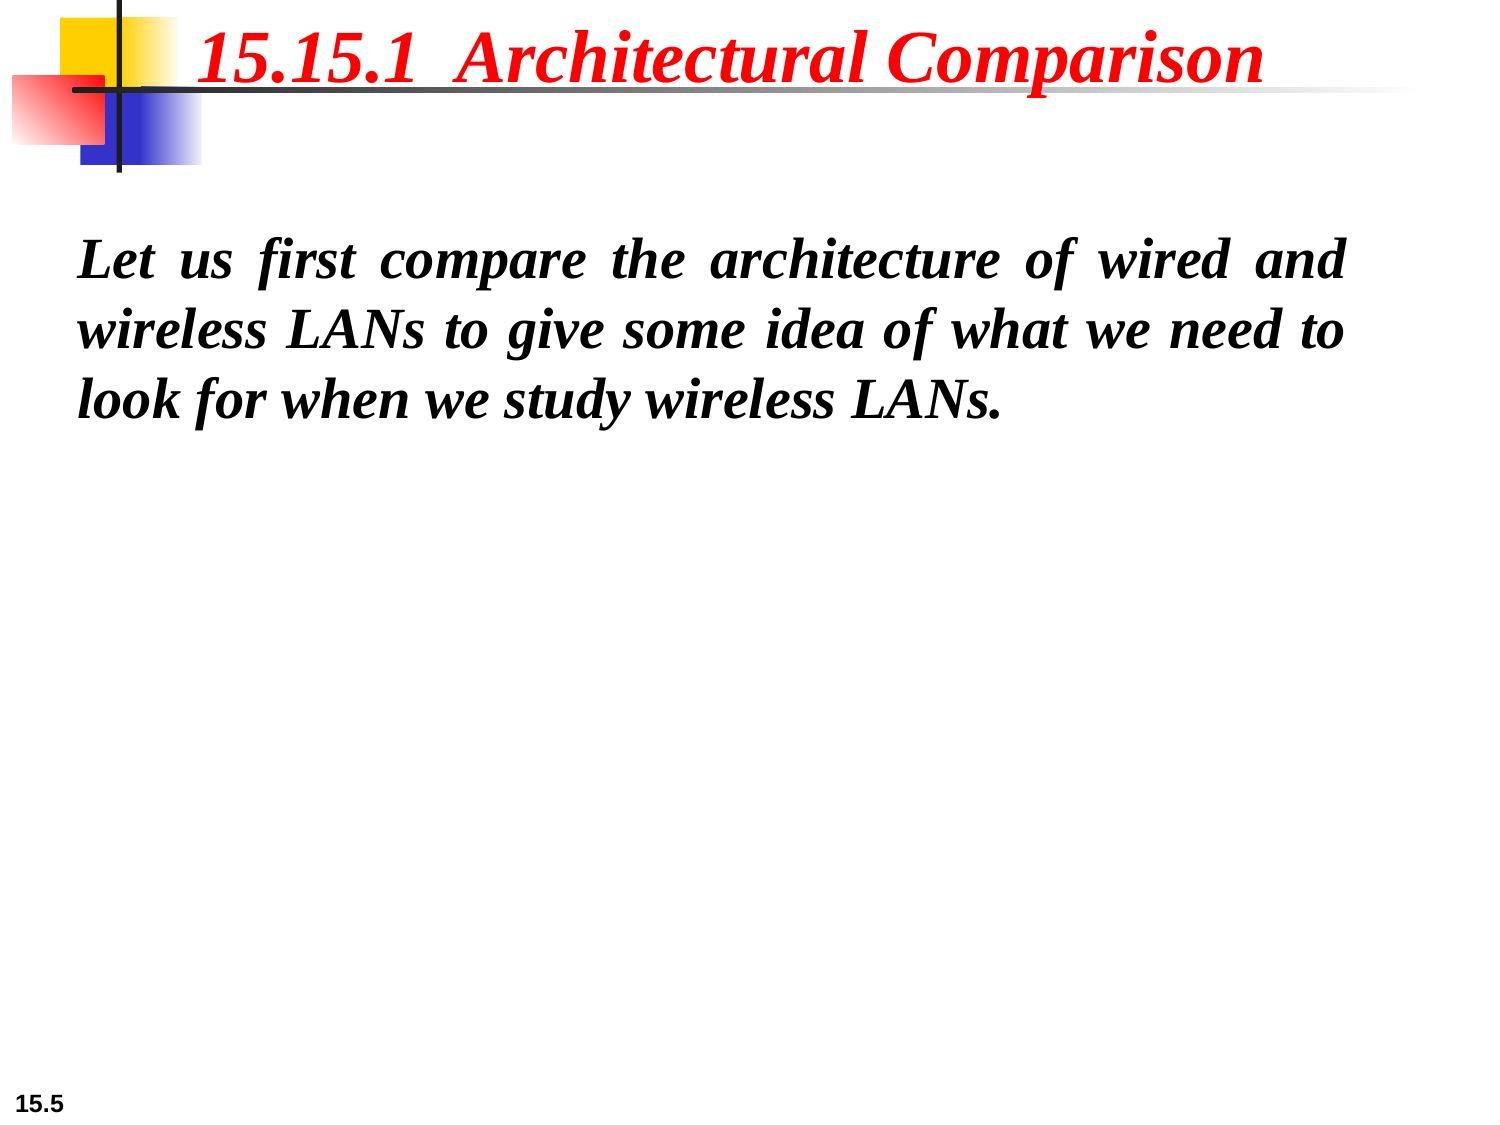

15.15.1  Architectural Comparison

Let us first compare the architecture of wired and wireless LANs to give some idea of what we need to look for when we study wireless LANs.
15.5